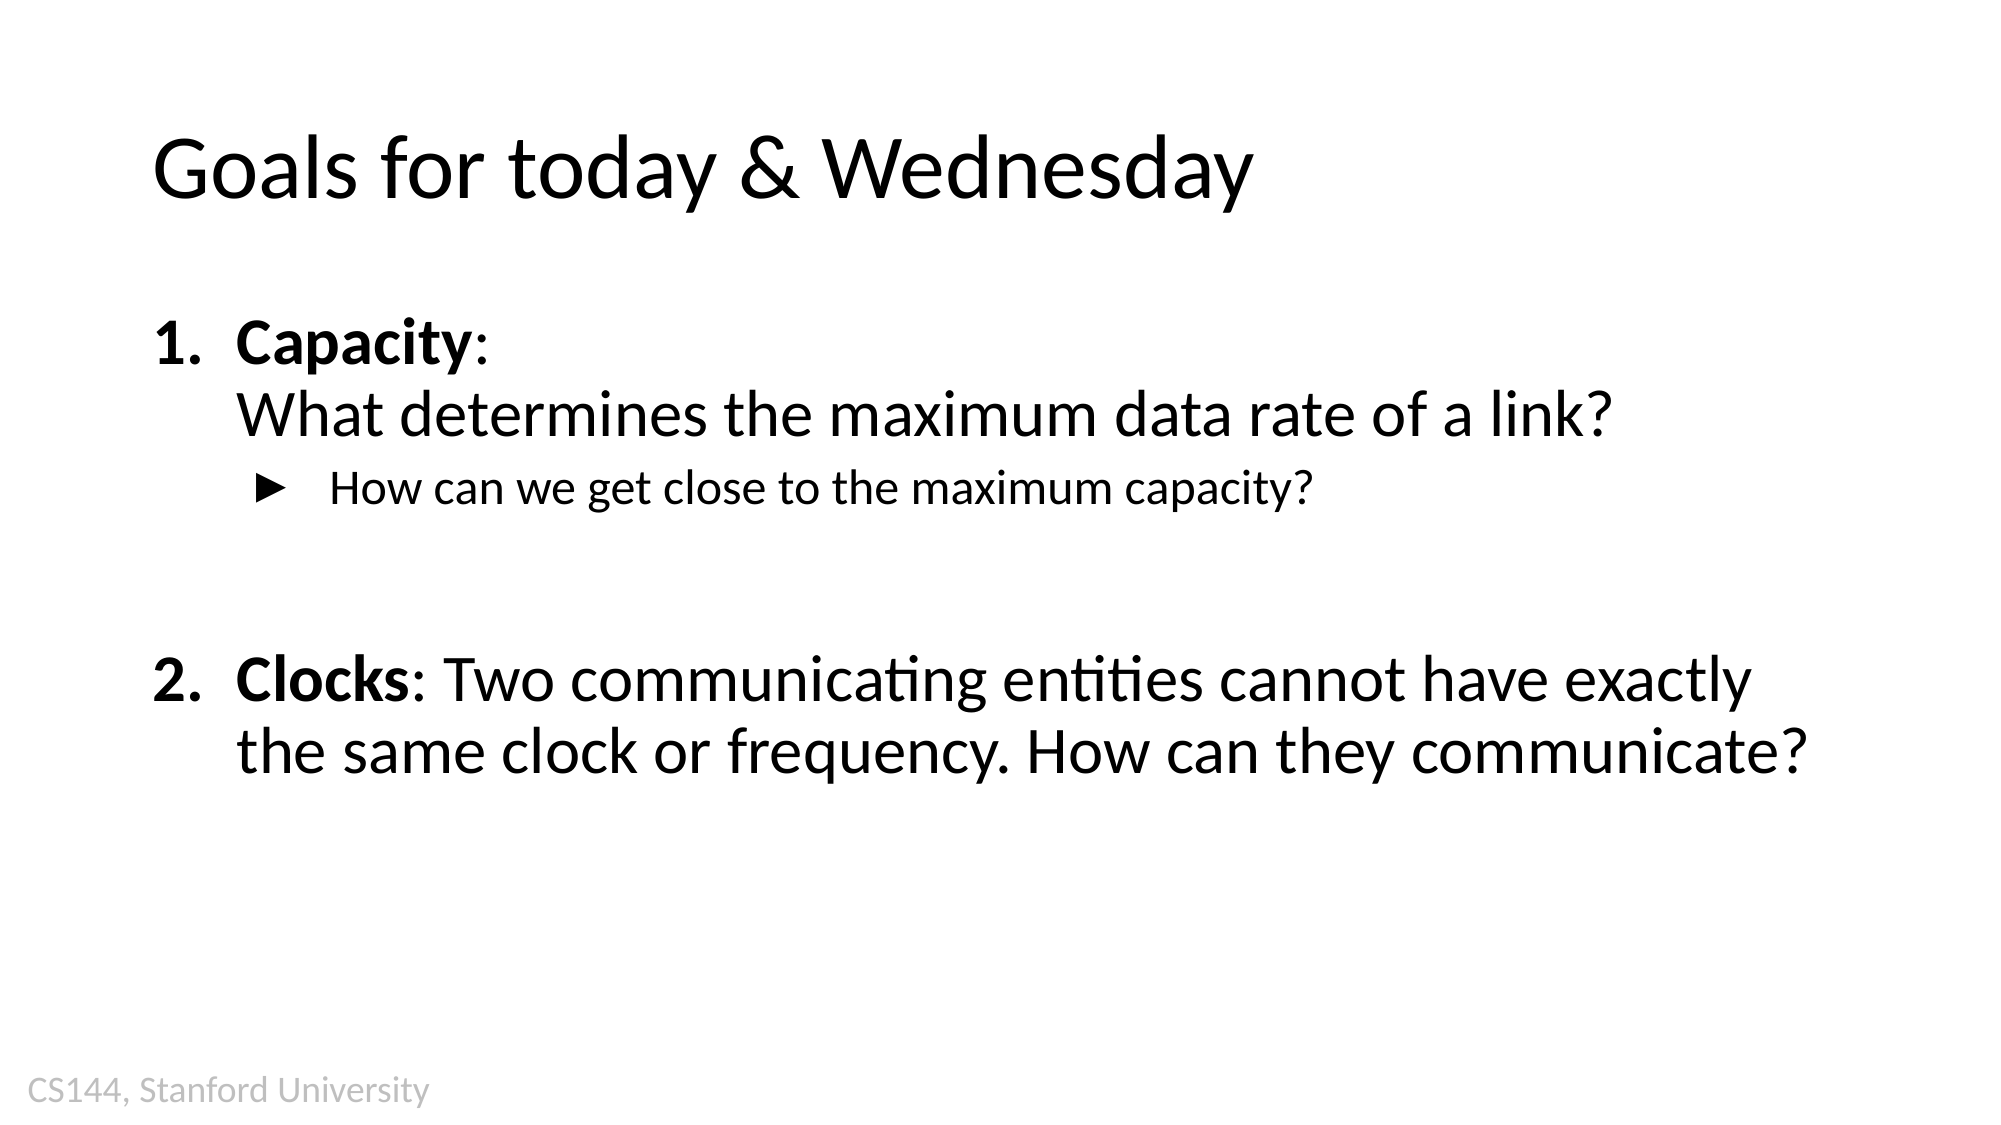

# Goals for today & Wednesday
Capacity:
What determines the maximum data rate of a link?
   How can we get close to the maximum capacity?
Clocks: Two communicating entities cannot have exactly the same clock or frequency. How can they communicate?